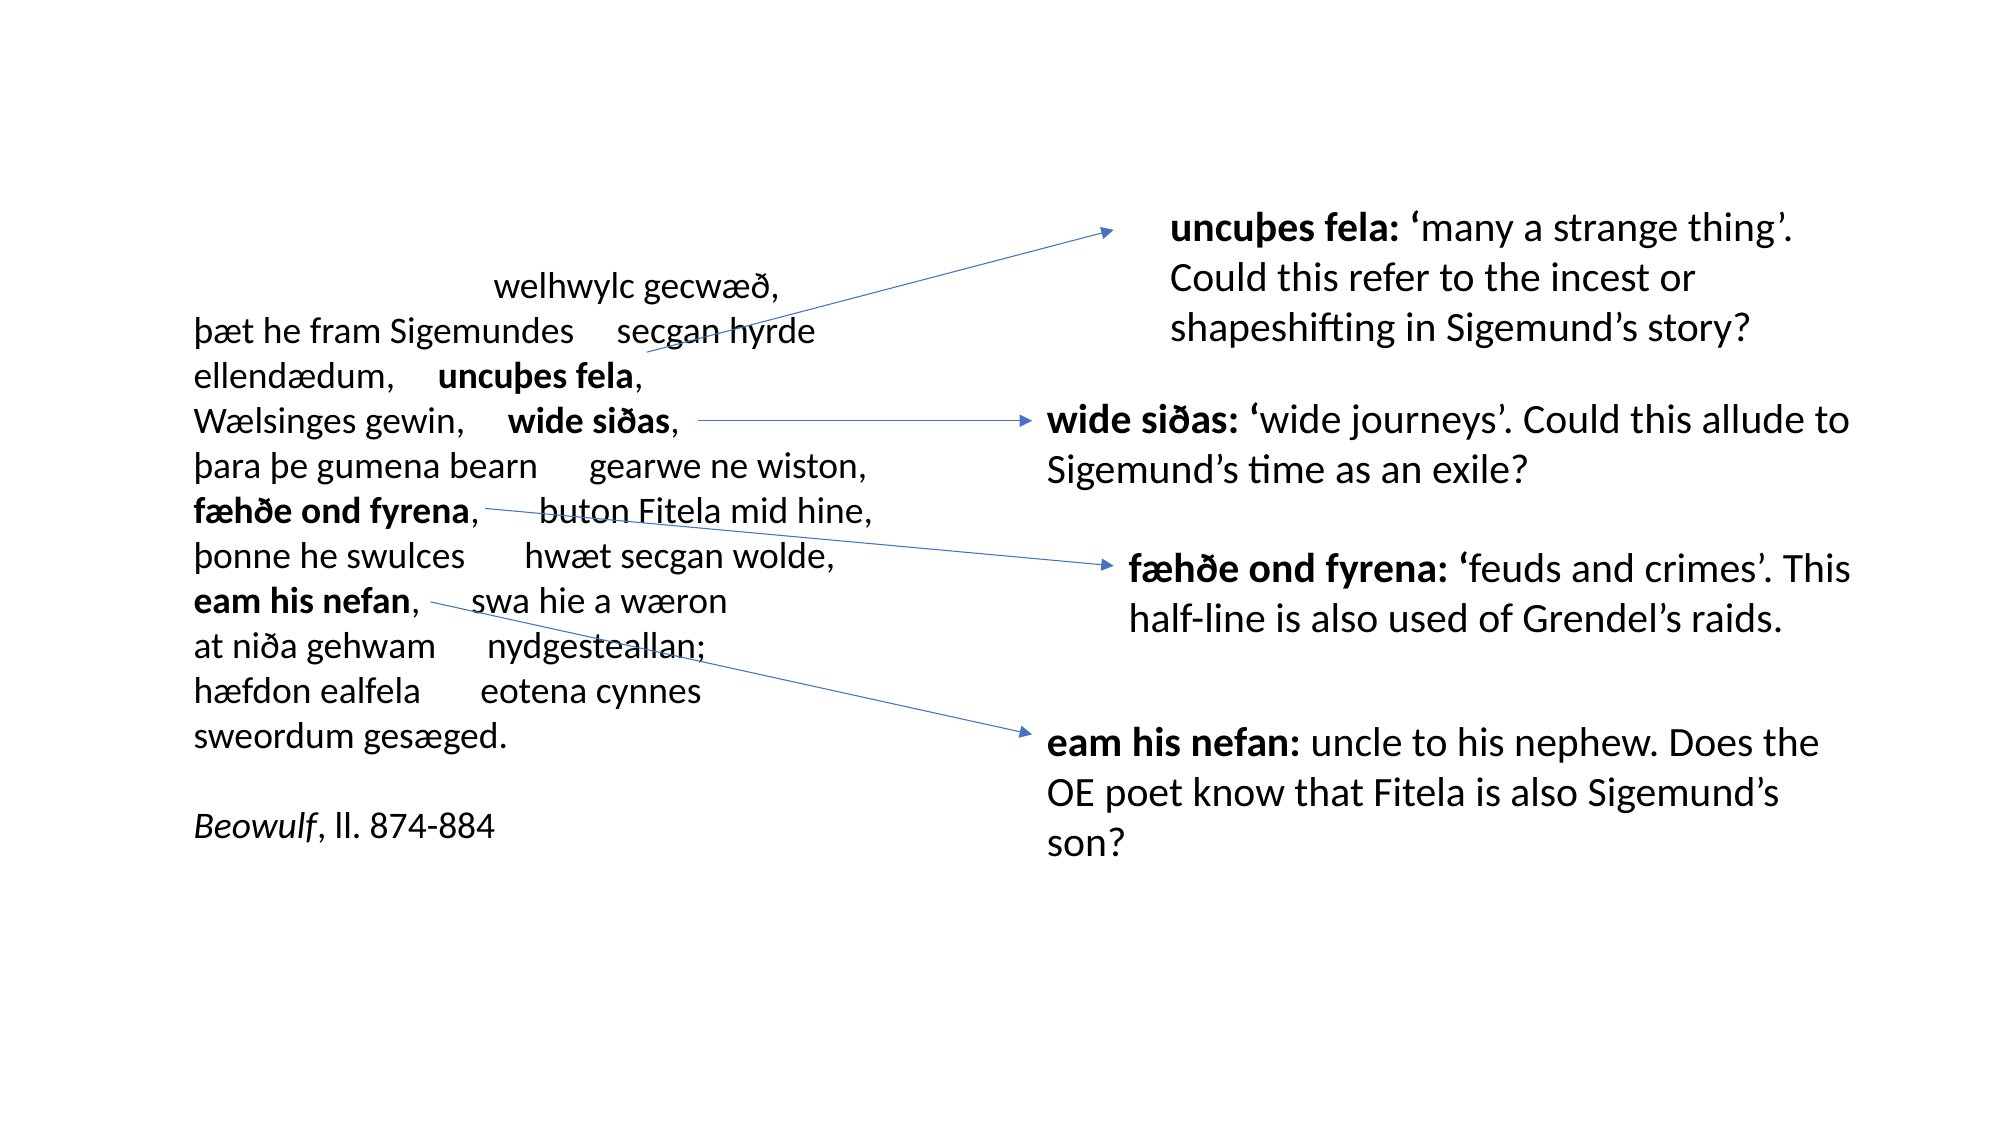

uncuþes fela: ‘many a strange thing’. Could this refer to the incest or shapeshifting in Sigemund’s story?
		welhwylc gecwæð,
þæt he fram Sigemundes     secgan hyrde
ellendædum,     uncuþes fela,
Wælsinges gewin,     wide siðas,
þara þe gumena bearn      gearwe ne wiston,
fæhðe ond fyrena,       buton Fitela mid hine,
þonne he swulces       hwæt secgan wolde,
eam his nefan,      swa hie a wæron
at niða gehwam      nydgesteallan;
hæfdon ealfela       eotena cynnes
sweordum gesæged.

Beowulf, ll. 874-884
wide siðas: ‘wide journeys’. Could this allude to Sigemund’s time as an exile?
fæhðe ond fyrena: ‘feuds and crimes’. This half-line is also used of Grendel’s raids.
eam his nefan: uncle to his nephew. Does the OE poet know that Fitela is also Sigemund’s son?